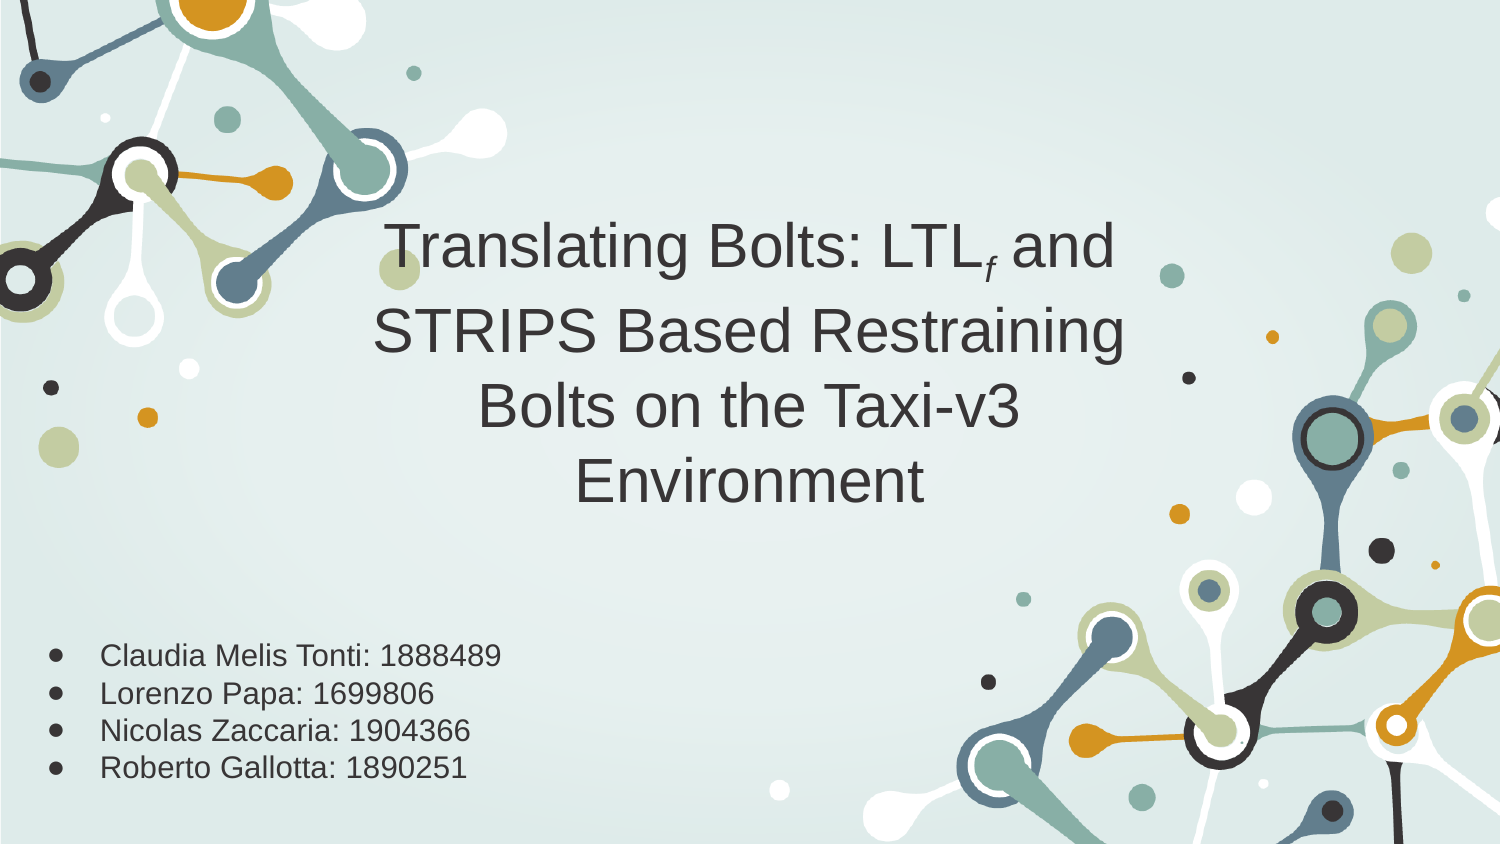

# Translating Bolts: LTLf and STRIPS Based Restraining Bolts on the Taxi-v3 Environment
Claudia Melis Tonti: 1888489
Lorenzo Papa: 1699806
Nicolas Zaccaria: 1904366
Roberto Gallotta: 1890251